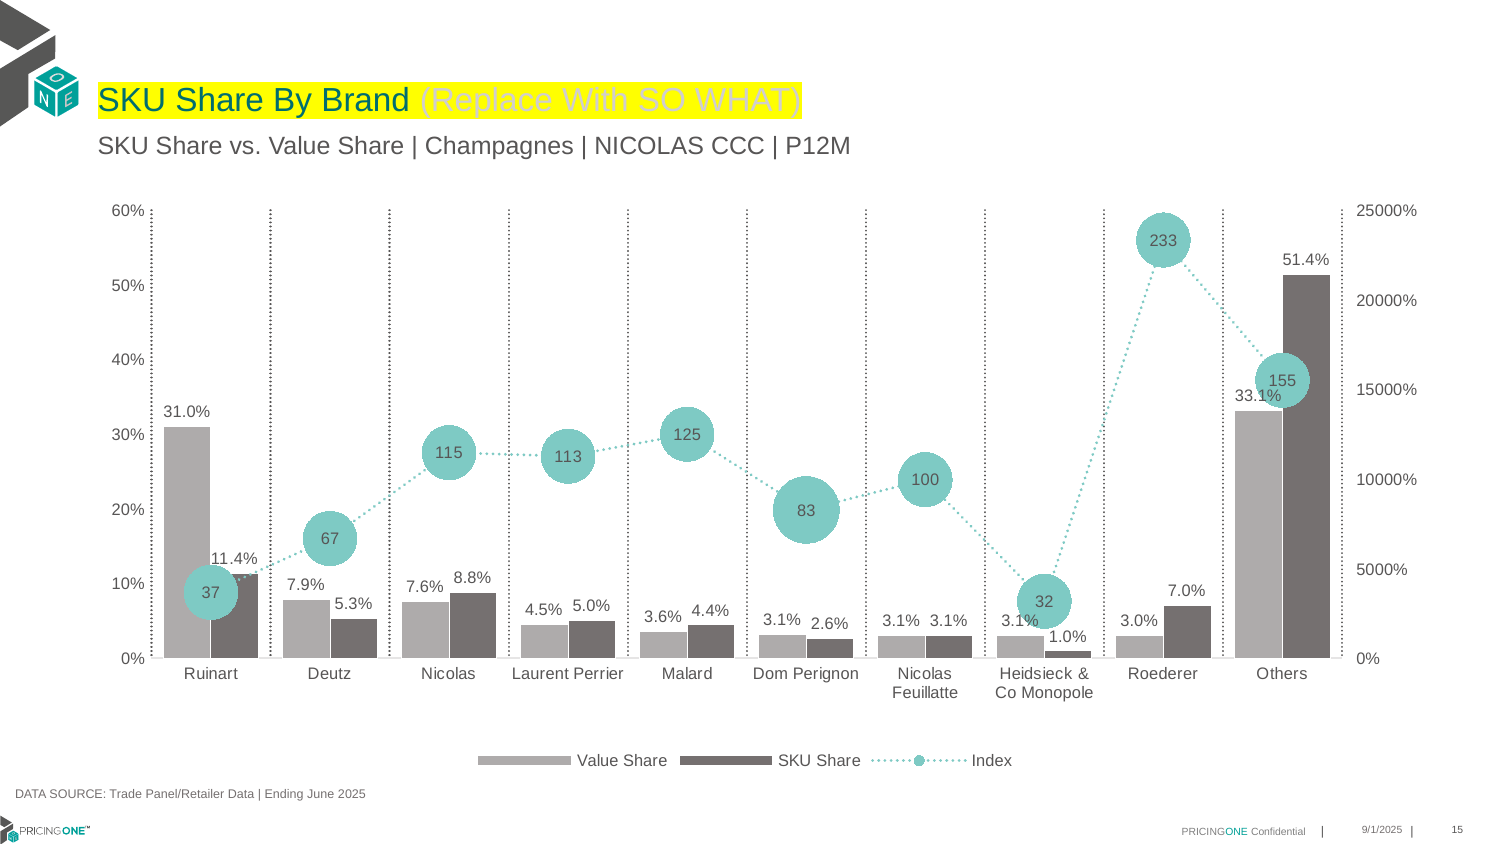

# SKU Share By Brand (Replace With SO WHAT)
SKU Share vs. Value Share | Champagnes | NICOLAS CCC | P12M

### Chart

| Category | Value Share | SKU Share | Index |
|---|---|---|---|
| Ruinart | 0.3099019740705606 | 0.11388349514563109 | 36.748231593936644 |
| Deutz | 0.07918055743777386 | 0.05291262135922332 | 66.82527008073428 |
| Nicolas | 0.07640601707548449 | 0.08766990291262136 | 114.74214501458549 |
| Laurent Perrier | 0.04460947734562046 | 0.05029126213592235 | 112.7367212717629 |
| Malard | 0.035569408682296605 | 0.044466019417475744 | 125.01197254821699 |
| Dom Perignon | 0.031431539955730226 | 0.02601941747572816 | 82.7812366571133 |
| Nicolas Feuillatte | 0.03097348330848805 | 0.030873786407767004 | 99.67812176716421 |
| Heidsieck & Co Monopole | 0.03057866919636807 | 0.009708737864077673 | 31.750033991769698 |
| Roederer | 0.030079956633690202 | 0.07019417475728158 | 233.3586301738966 |
| Others | 0.33126891629398747 | 0.513980582524272 | 155.15508918685734 |
DATA SOURCE: Trade Panel/Retailer Data | Ending June 2025

9/1/2025
15